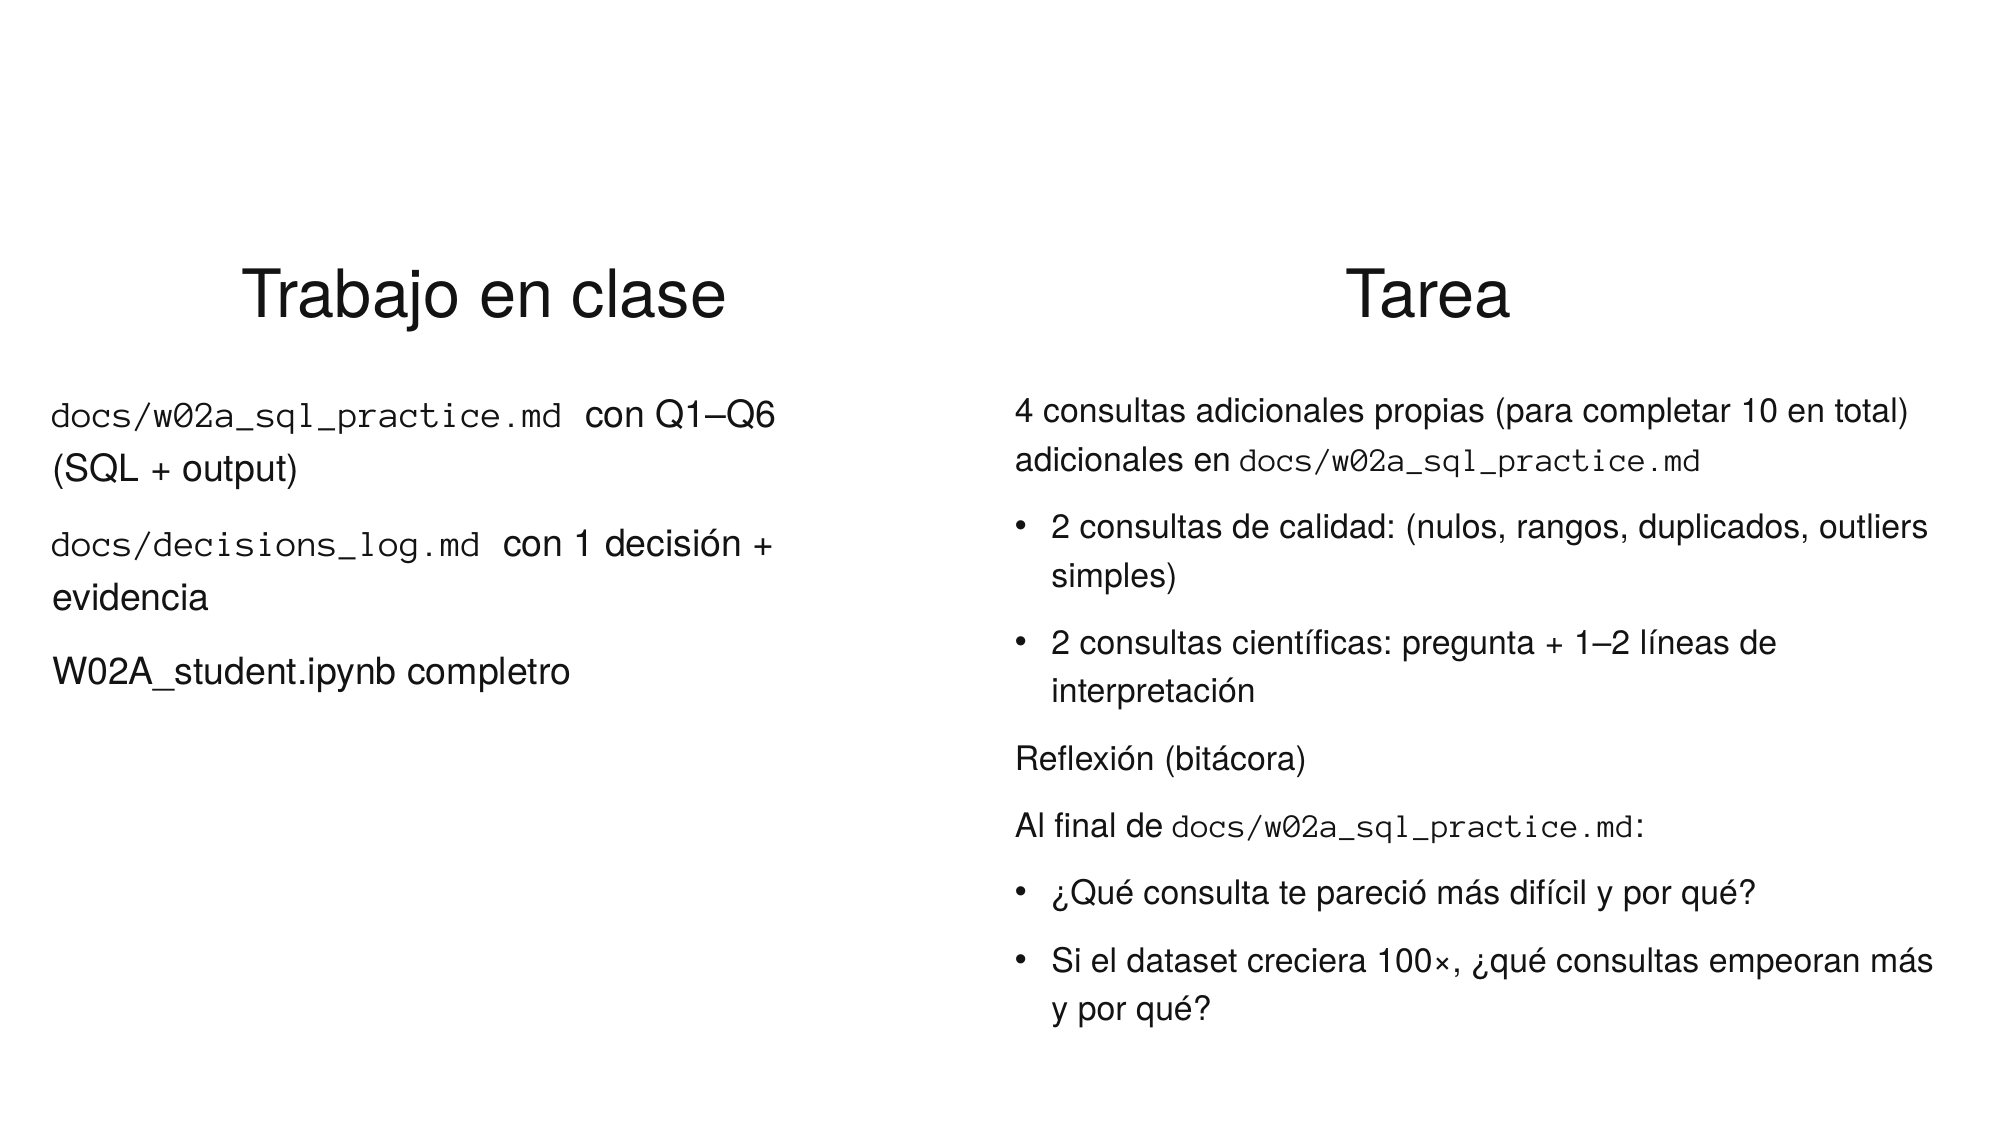

# Trabajo en clase
Tarea
docs/w02a_sql_practice.md con Q1–Q6 (SQL + output)
docs/decisions_log.md con 1 decisión + evidencia
W02A_student.ipynb completro
4 consultas adicionales propias (para completar 10 en total) adicionales en docs/w02a_sql_practice.md
2 consultas de calidad: (nulos, rangos, duplicados, outliers simples)
2 consultas científicas: pregunta + 1–2 líneas de interpretación
Reflexión (bitácora)
Al final de docs/w02a_sql_practice.md:
¿Qué consulta te pareció más difícil y por qué?
Si el dataset creciera 100×, ¿qué consultas empeoran más y por qué?